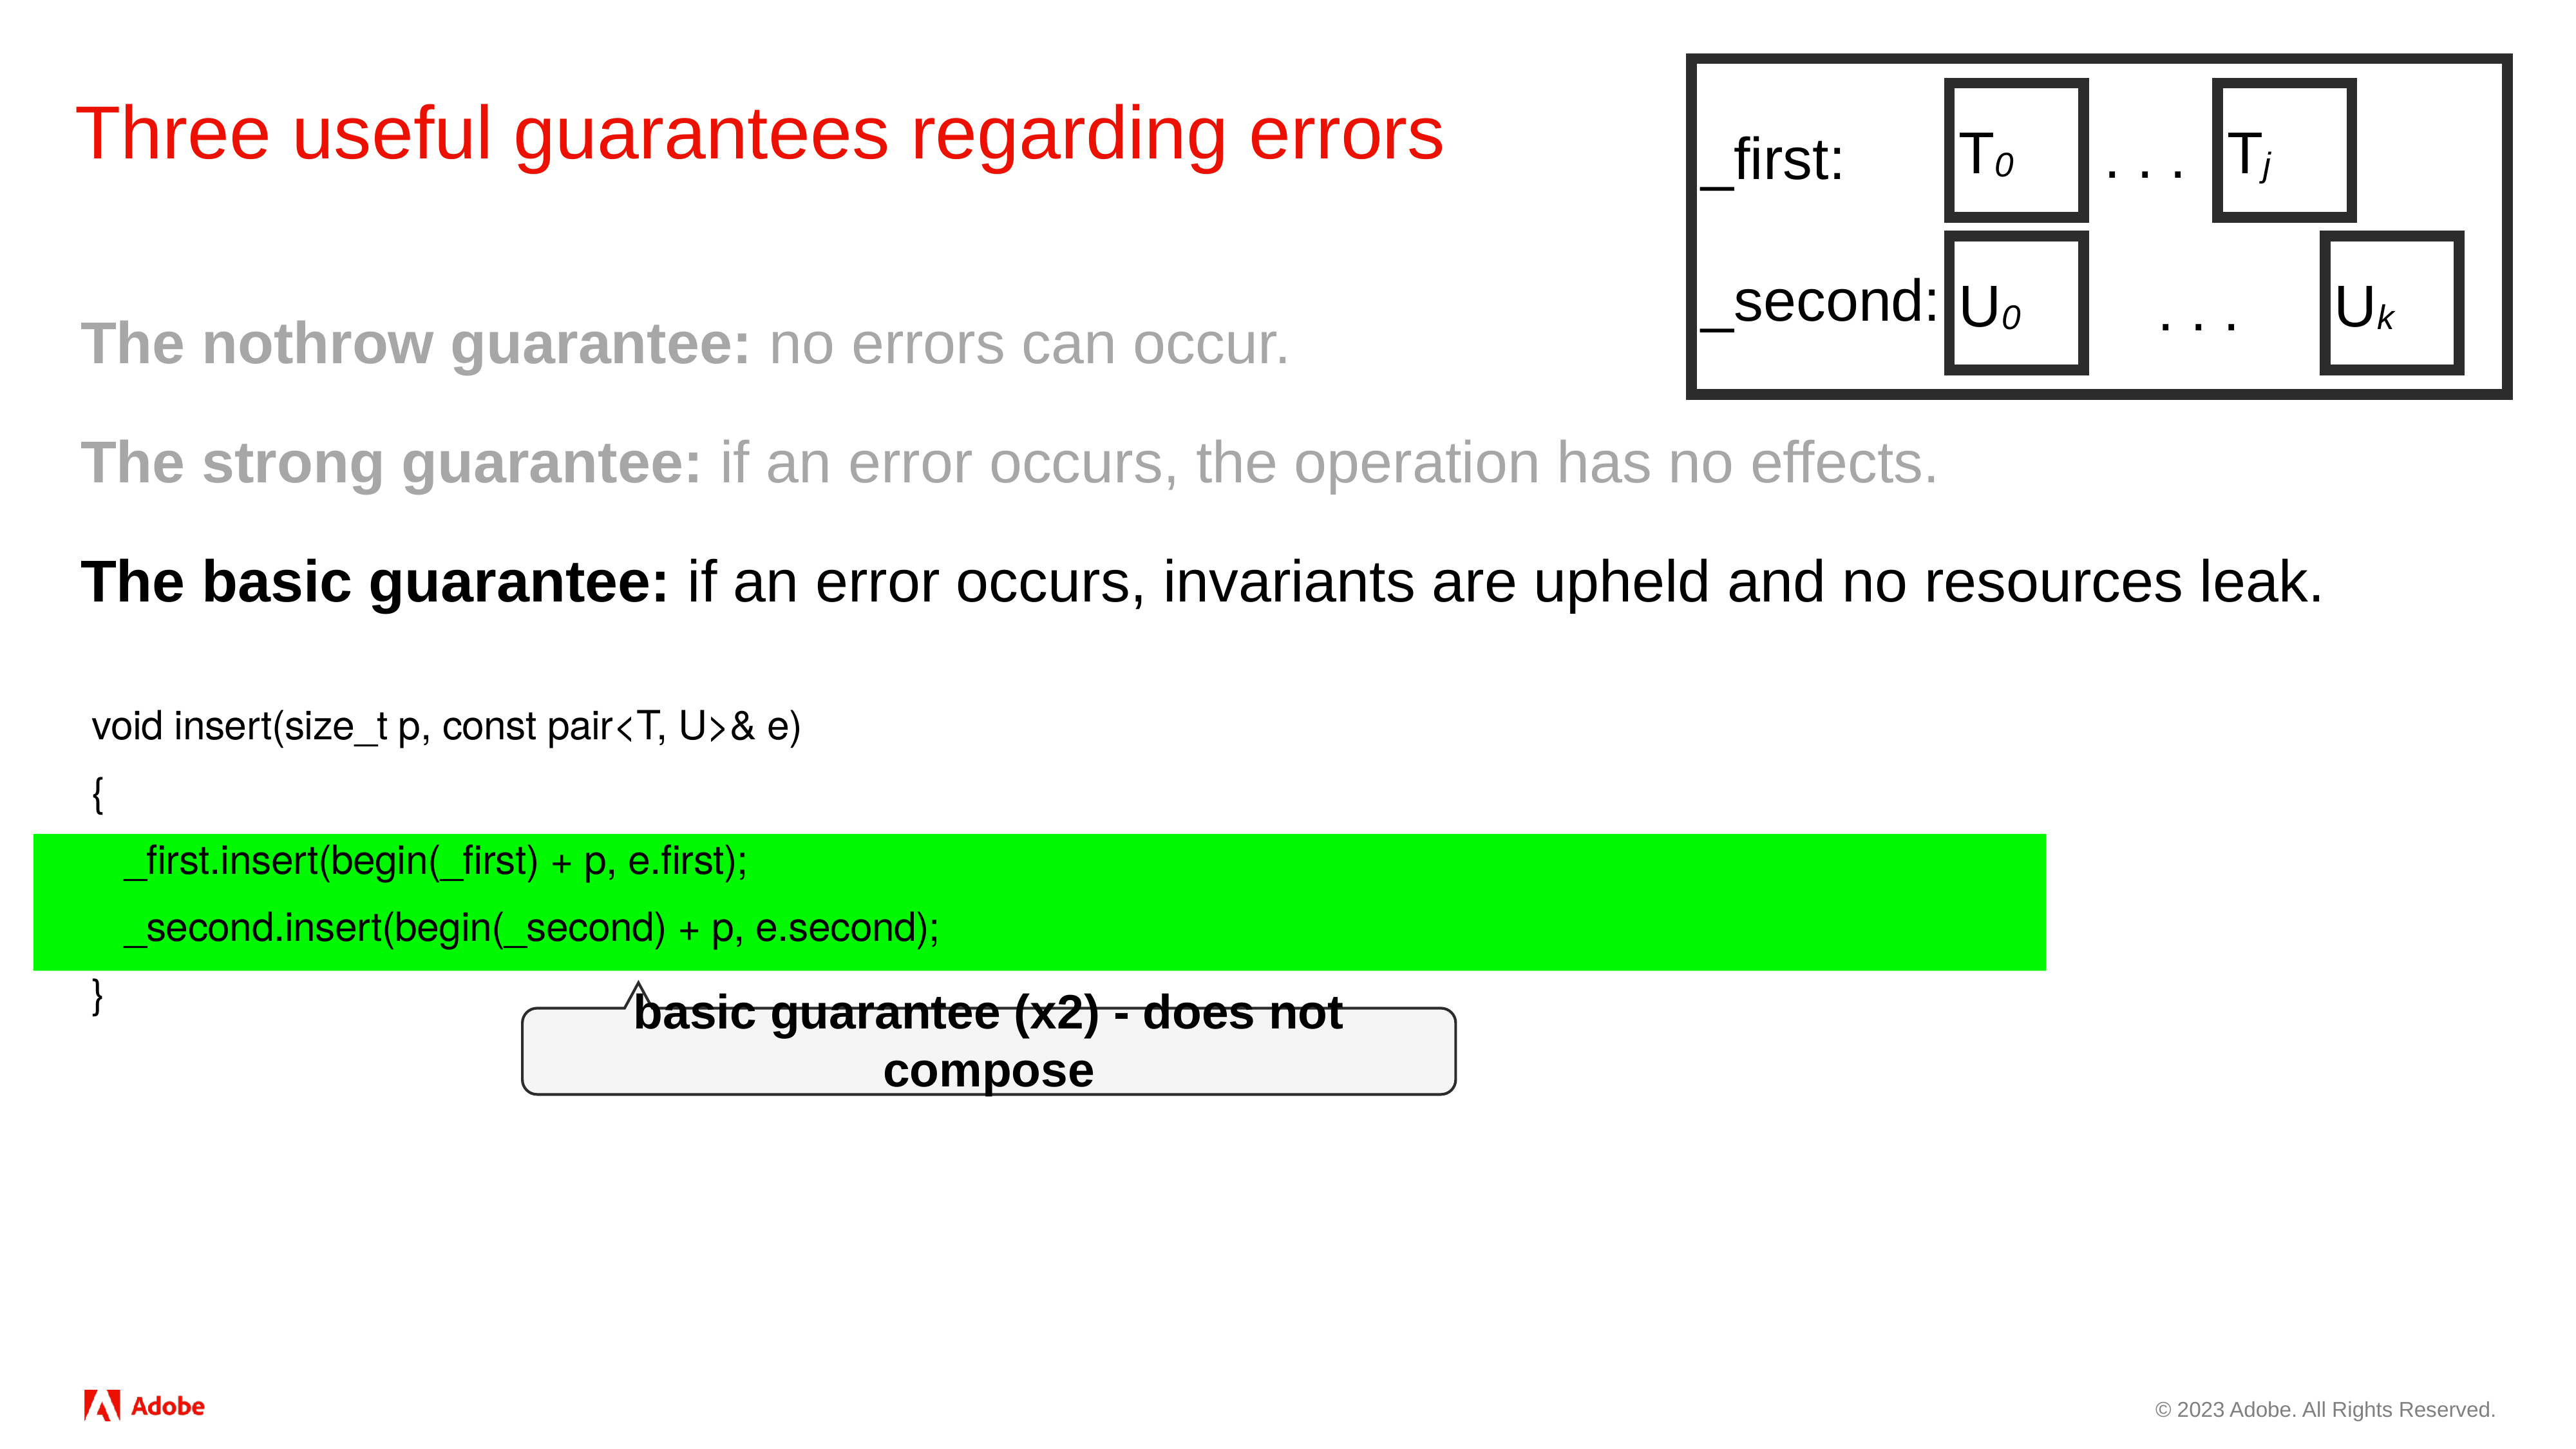

_first:

_second:
# Three useful guarantees regarding errors
T0
Tj
. . .
U0
Uk
. . .
The nothrow guarantee: no errors can occur.
The strong guarantee: if an error occurs, the operation has no effects.
The basic guarantee: if an error occurs, invariants are upheld and no resources leak.

 void insert(size_t p, const pair<T, U>& e)
 {
    _first.insert(begin(_first) + p, e.first);
    _second.insert(begin(_second) + p, e.second);
 }

basic guarantee (x2) - does not compose
98